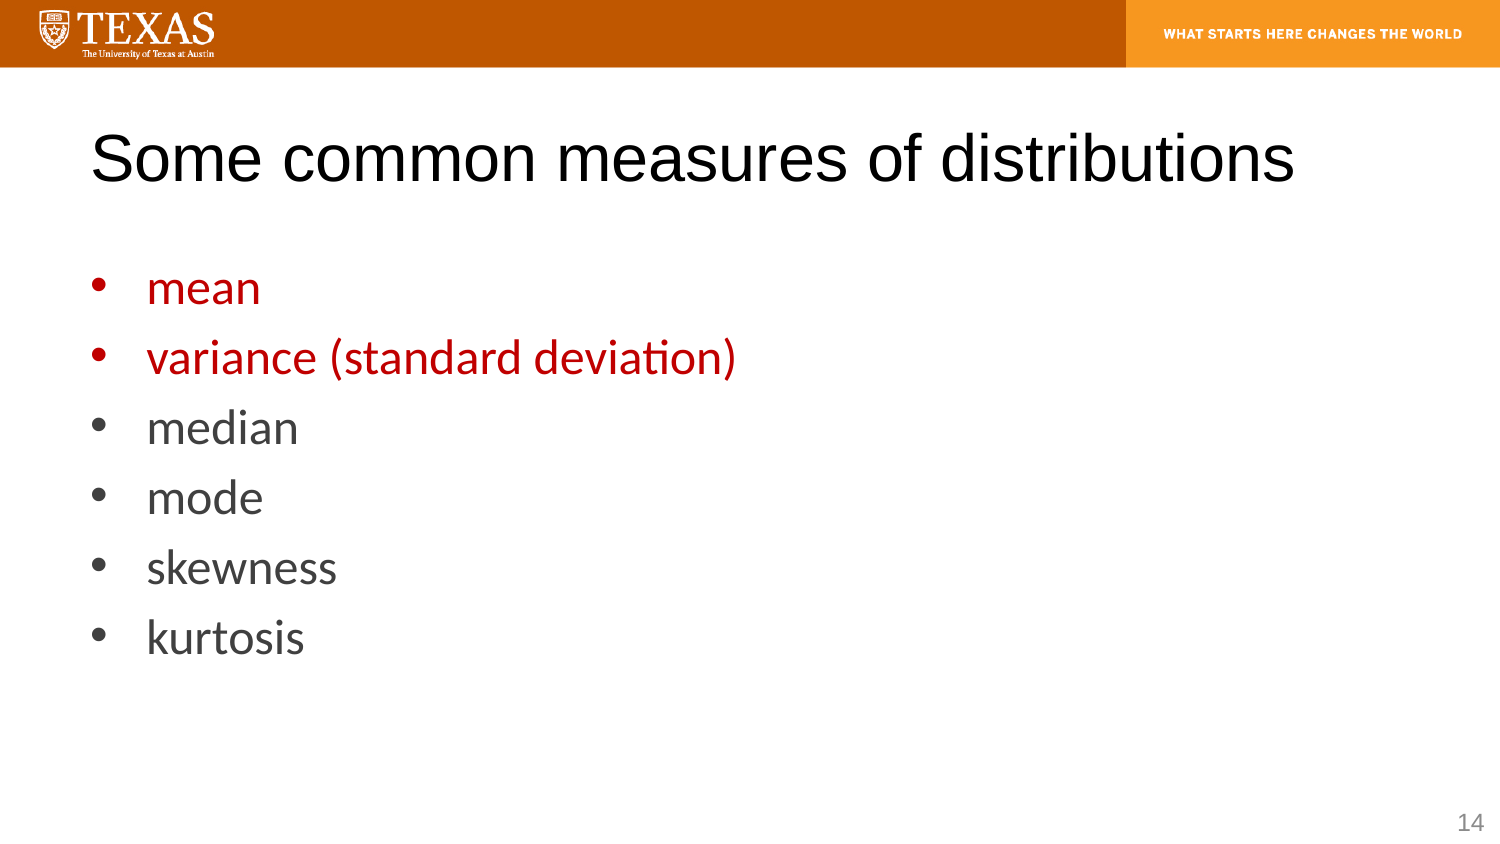

# Some common measures of distributions
mean
variance (standard deviation)
median
mode
skewness
kurtosis
14